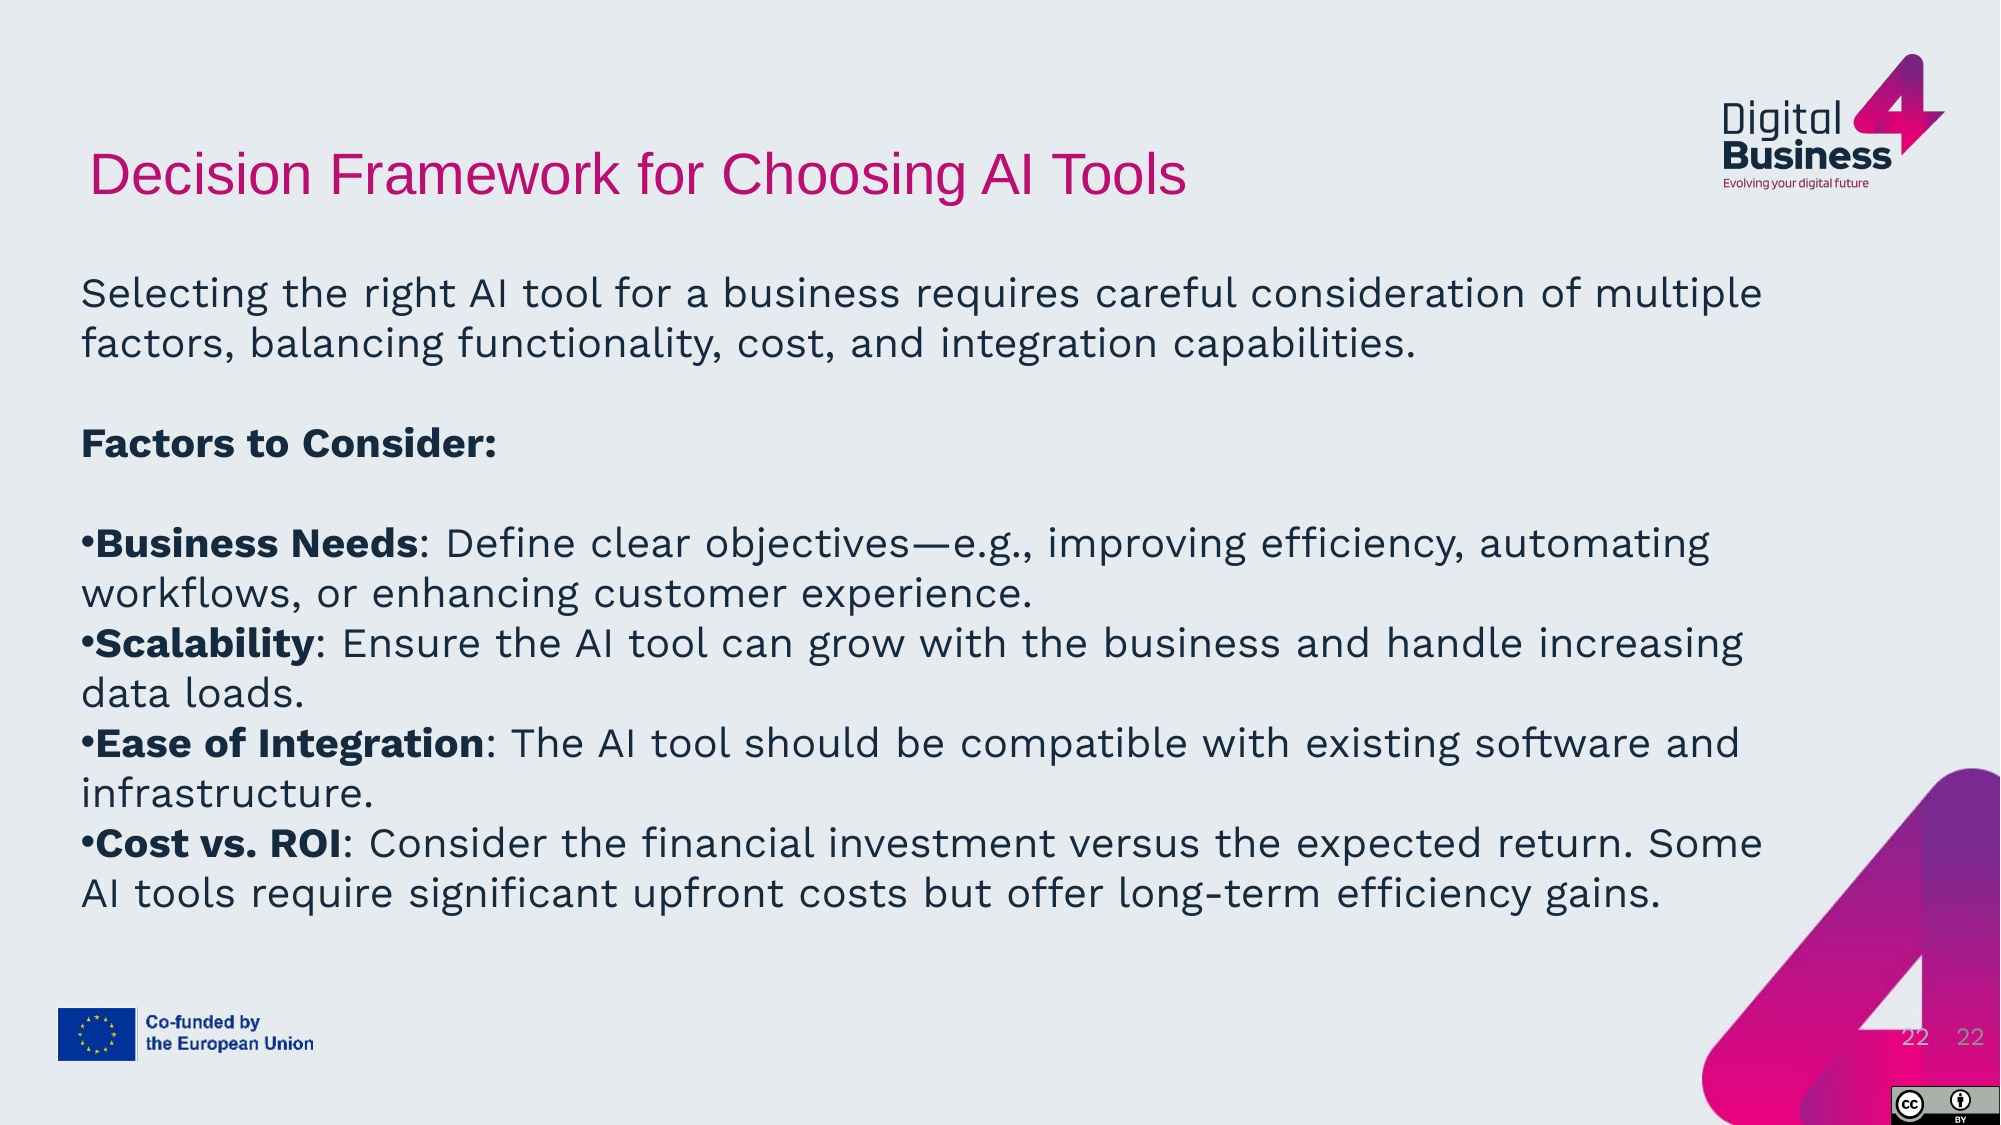

# Decision Framework for Choosing AI Tools
Selecting the right AI tool for a business requires careful consideration of multiple factors, balancing functionality, cost, and integration capabilities.

Factors to Consider:
Business Needs: Define clear objectives—e.g., improving efficiency, automating workflows, or enhancing customer experience.
Scalability: Ensure the AI tool can grow with the business and handle increasing data loads.
Ease of Integration: The AI tool should be compatible with existing software and infrastructure.
Cost vs. ROI: Consider the financial investment versus the expected return. Some AI tools require significant upfront costs but offer long-term efficiency gains.
22